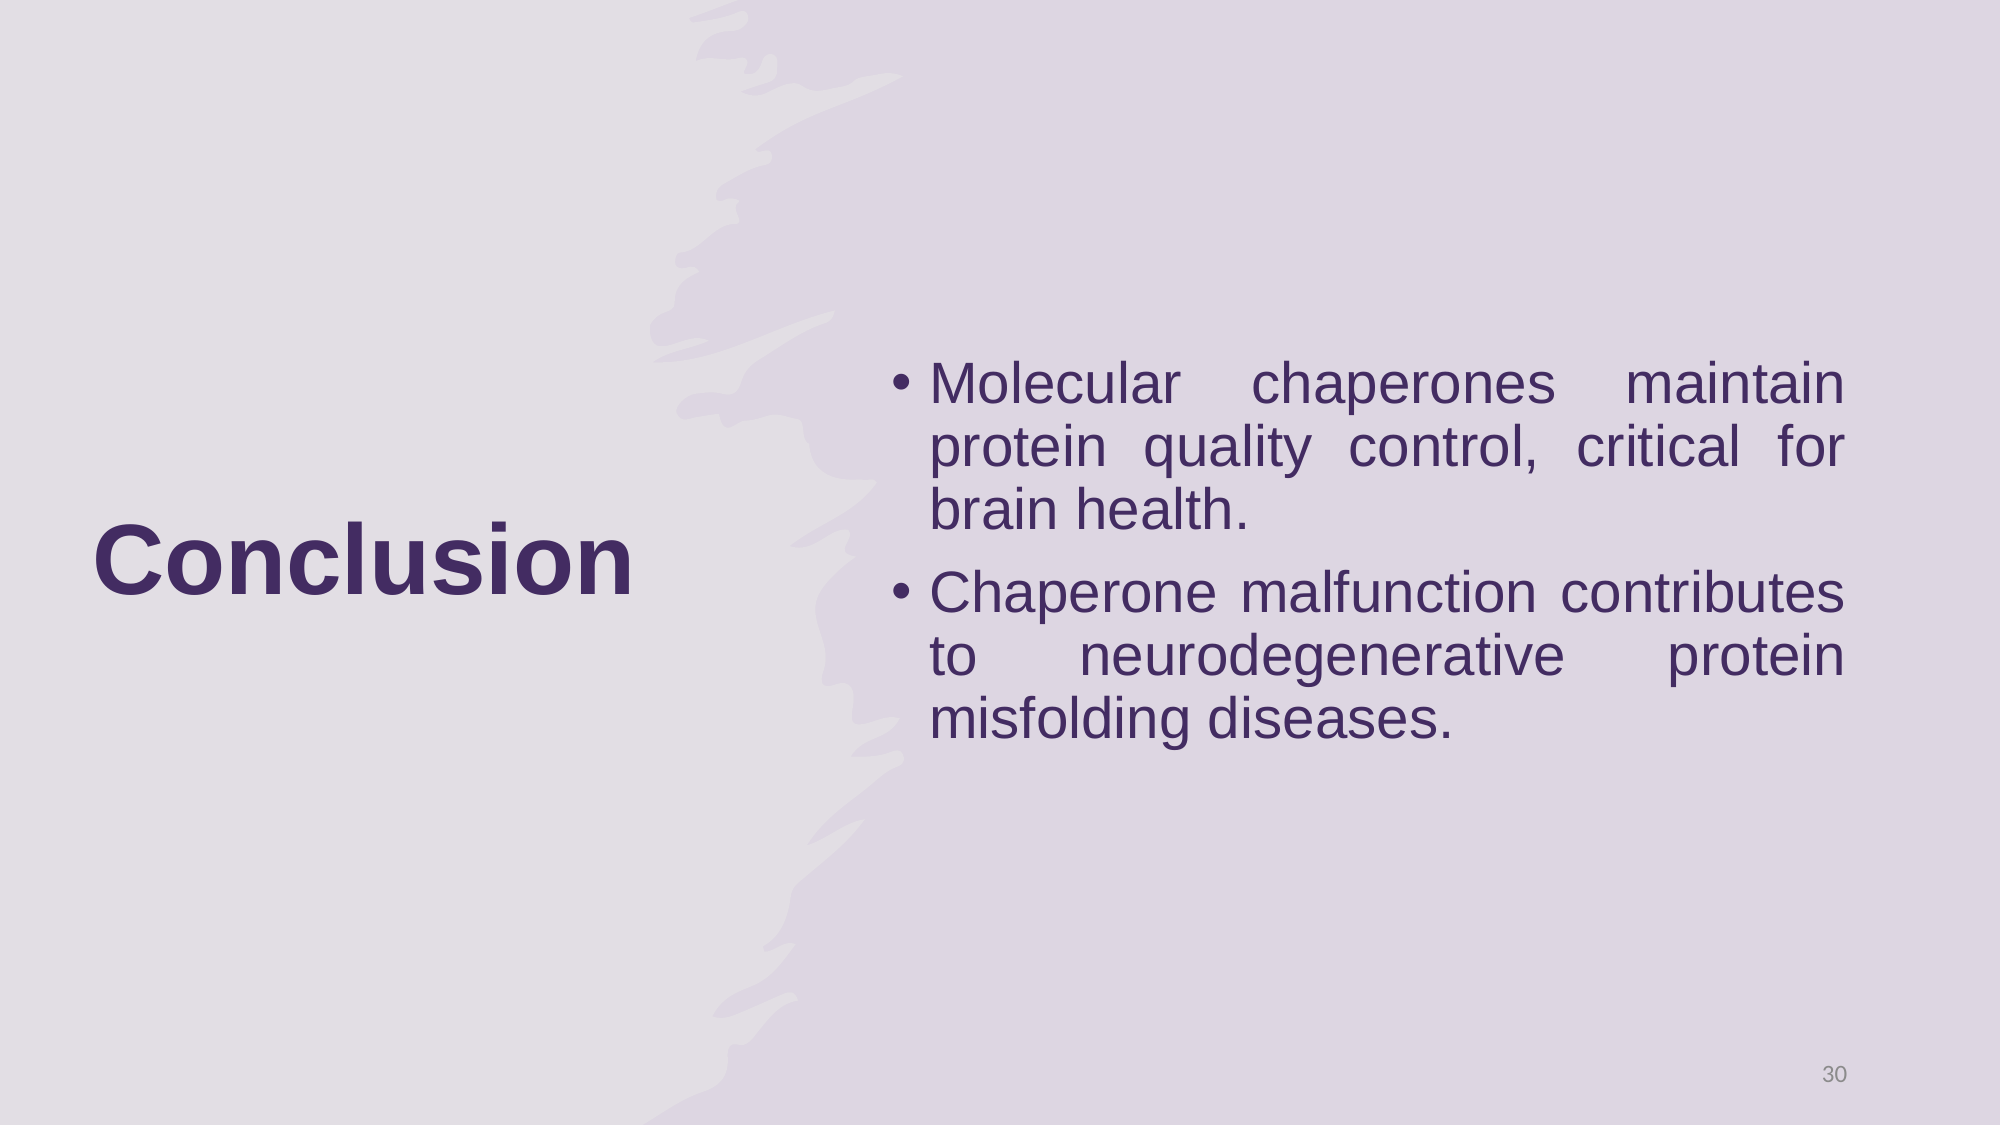

# Conclusion
Molecular chaperones maintain protein quality control, critical for brain health.
Chaperone malfunction contributes to neurodegenerative protein misfolding diseases.

30